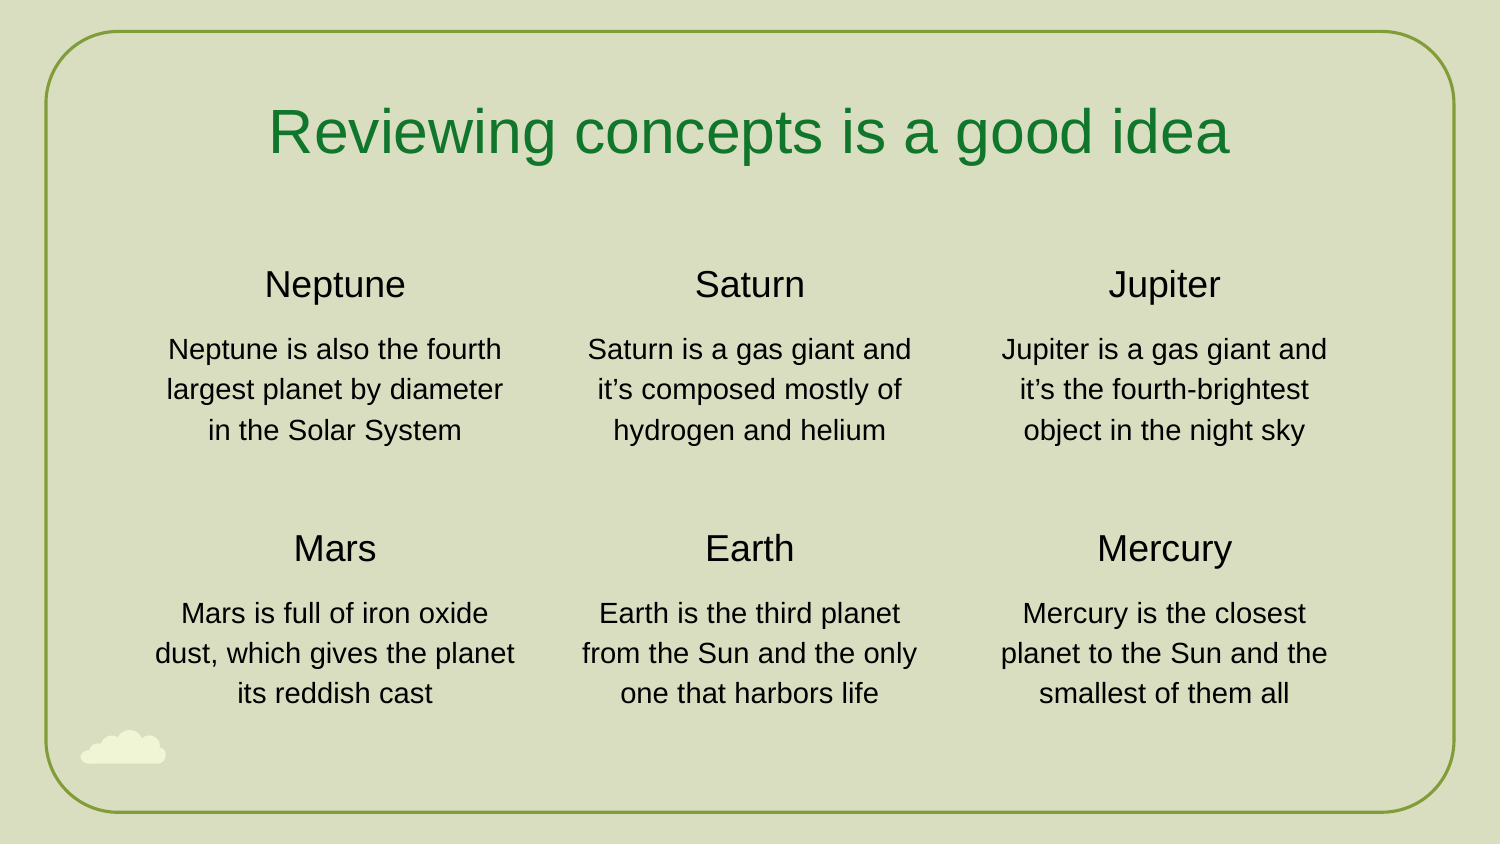

# Reviewing concepts is a good idea
Neptune
Saturn
Jupiter
Neptune is also the fourth largest planet by diameter in the Solar System
Saturn is a gas giant and it’s composed mostly of hydrogen and helium
Jupiter is a gas giant and it’s the fourth-brightest object in the night sky
Mars
Earth
Mercury
Mars is full of iron oxide dust, which gives the planet its reddish cast
Earth is the third planet from the Sun and the only one that harbors life
Mercury is the closest planet to the Sun and the smallest of them all